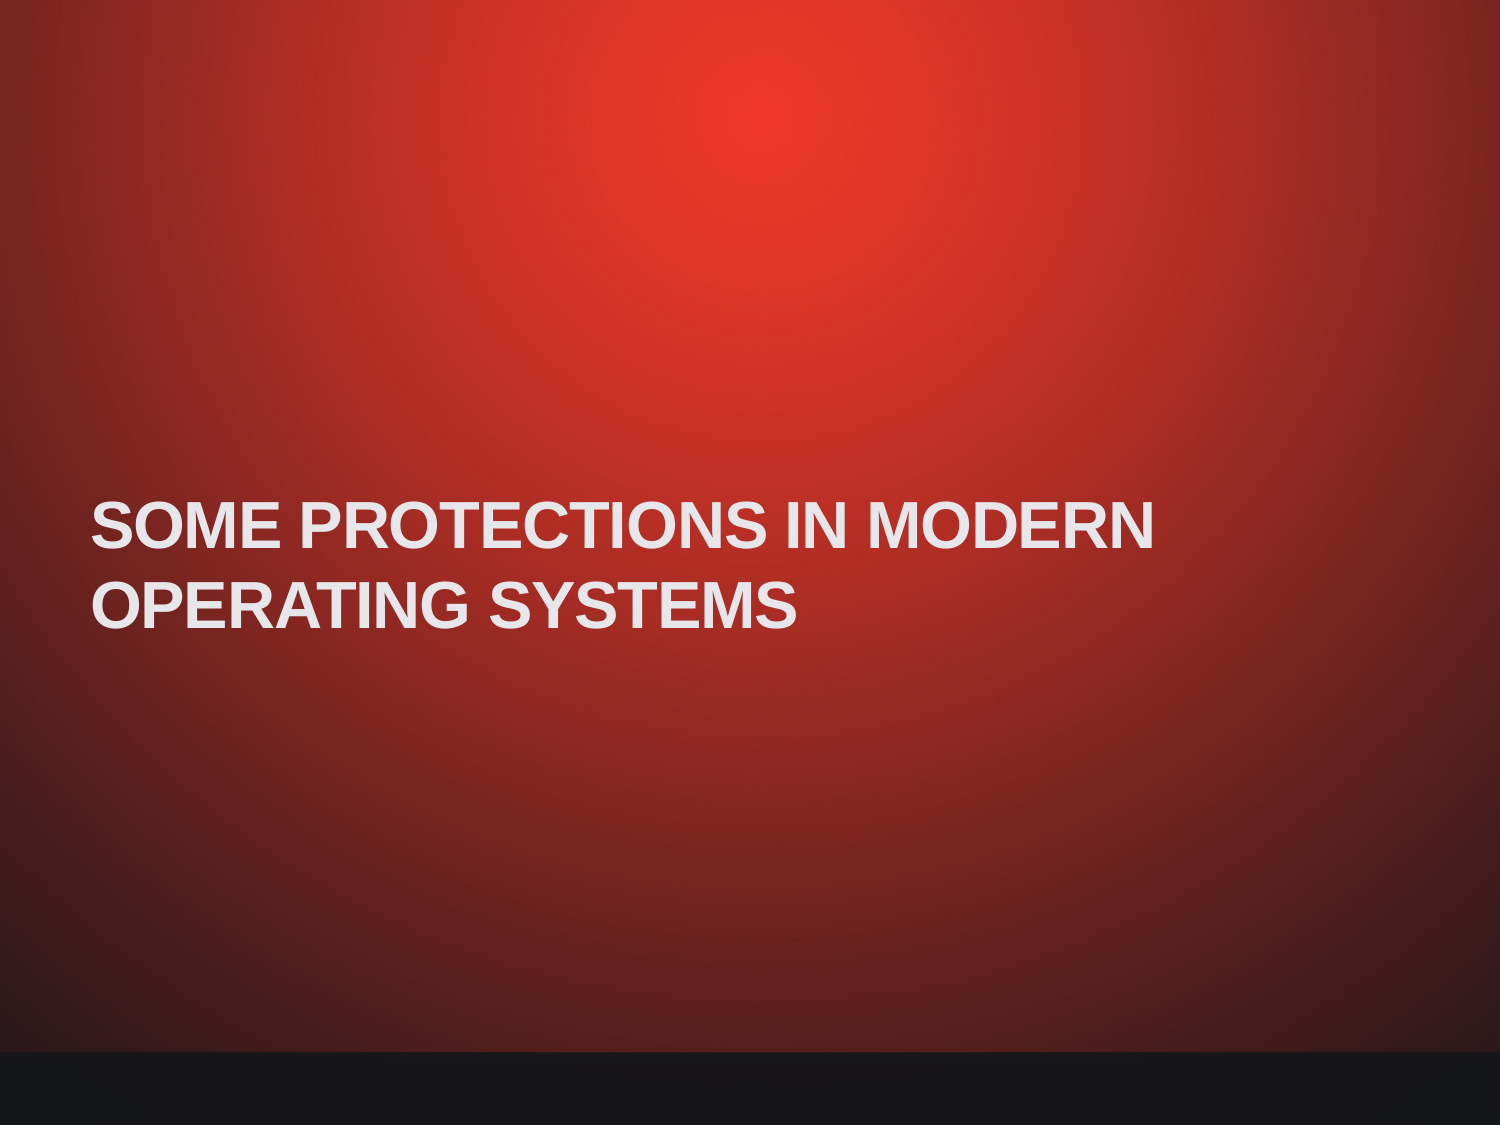

# Some protections in modern Operating Systems